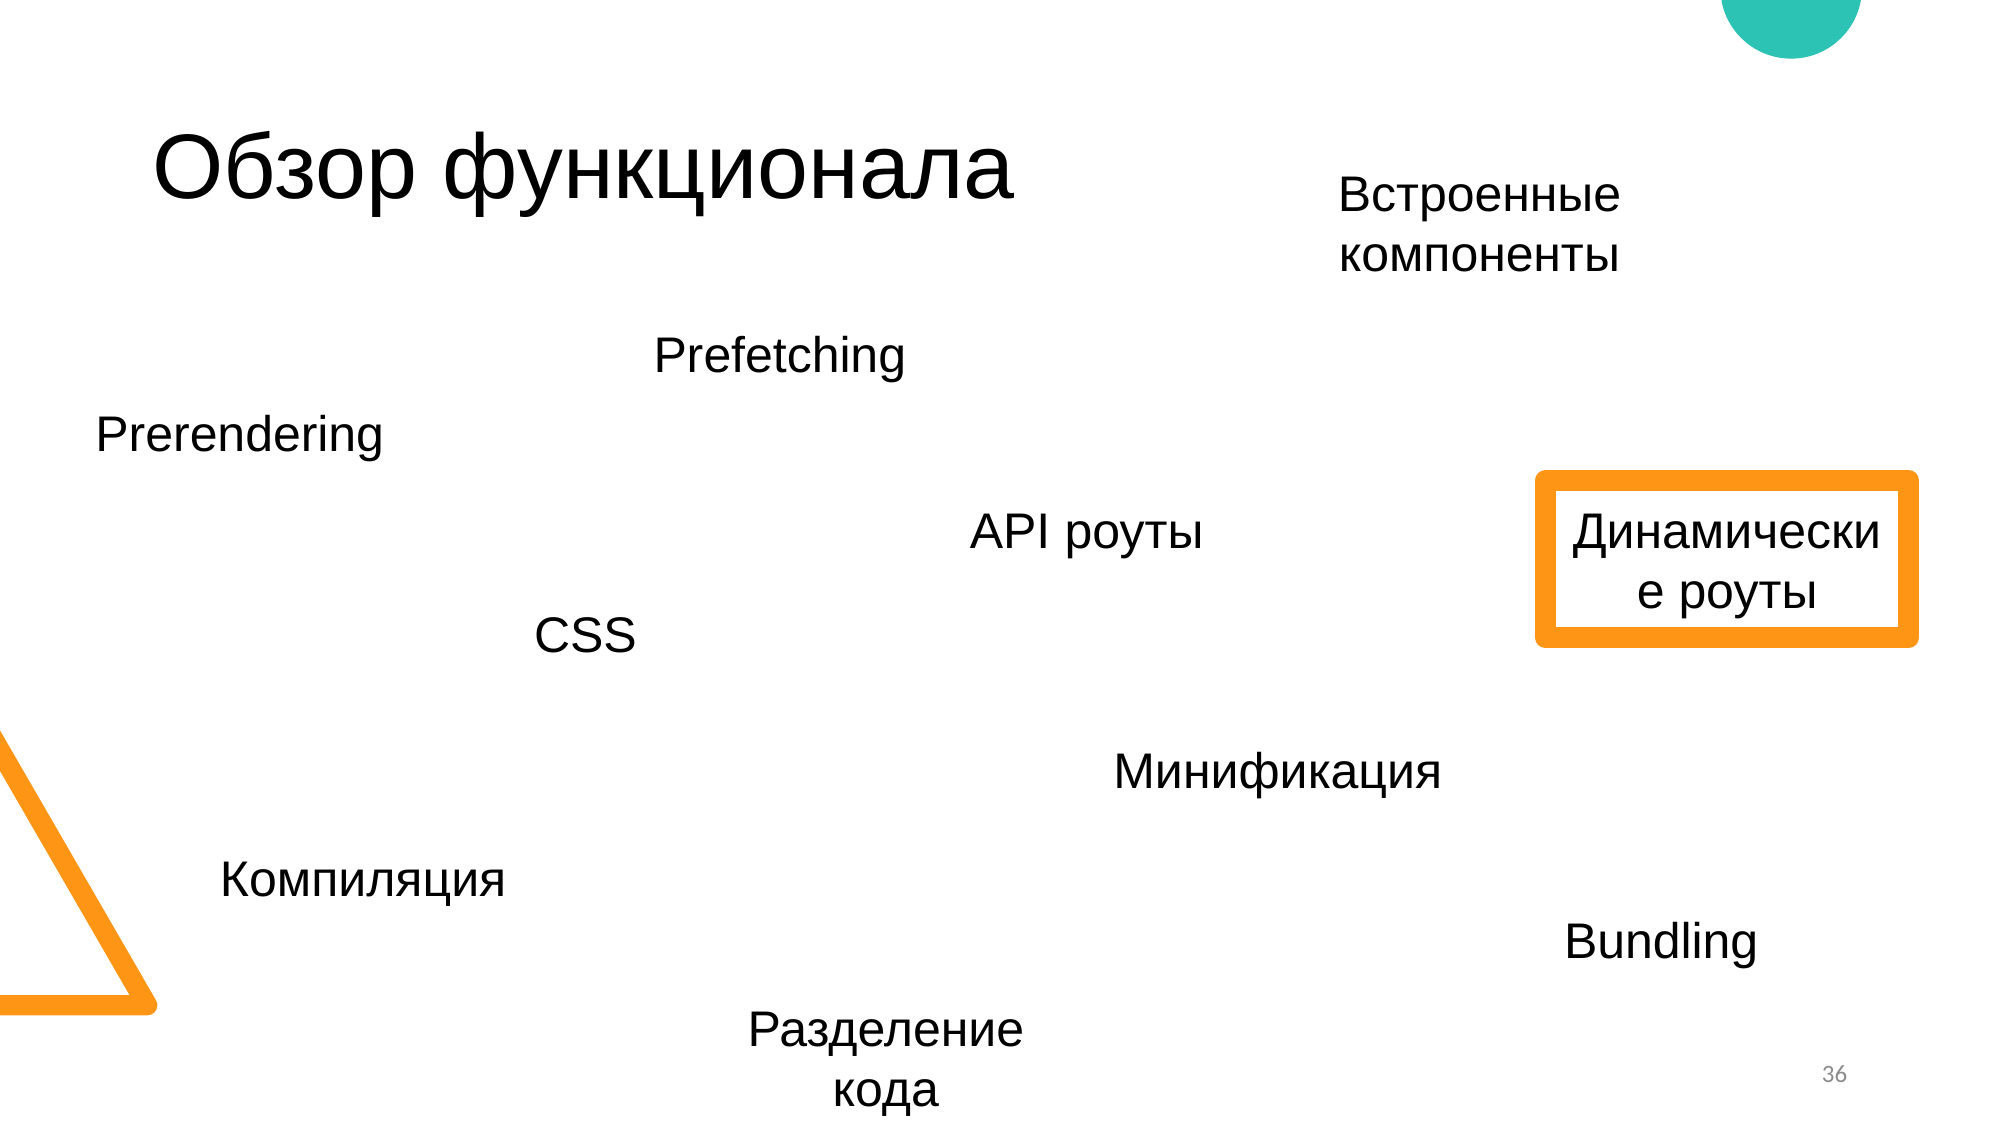

# Обзор функционала
Встроенные компоненты
Prefetching
Prerendering

API роуты
Динамические роуты
CSS
Минификация
Компиляция
Bundling
Разделение кода
36